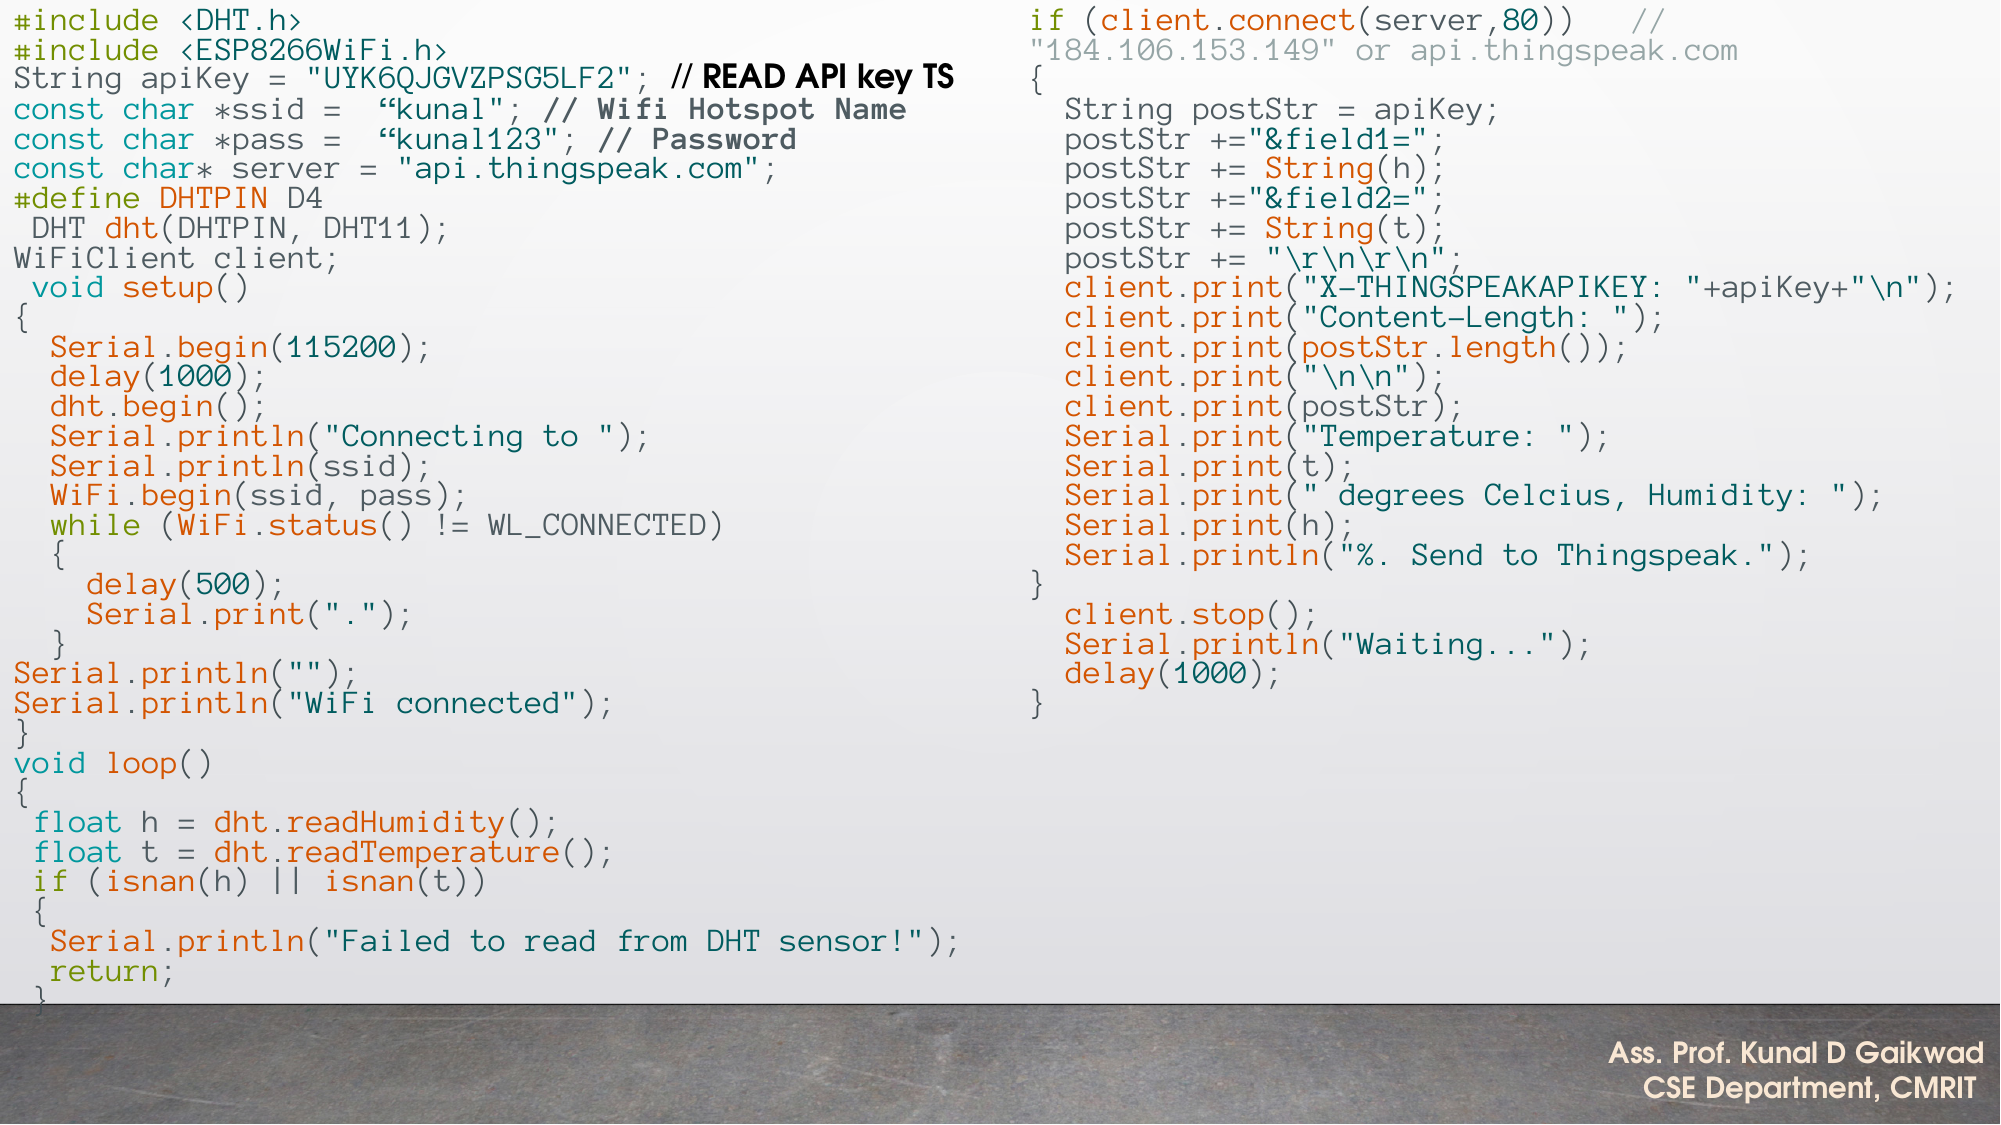

#include <DHT.h>
#include <ESP8266WiFi.h>
String apiKey = "UYK6QJGVZPSG5LF2"; // READ API key TS
const char *ssid =  “kunal"; // Wifi Hotspot Name
const char *pass =  “kunal123"; // Password
const char* server = "api.thingspeak.com";
#define DHTPIN D4
 DHT dht(DHTPIN, DHT11);
WiFiClient client;
 void setup()
{
  Serial.begin(115200);
  delay(1000);
  dht.begin();
  Serial.println("Connecting to ");
  Serial.println(ssid);
  WiFi.begin(ssid, pass);
  while (WiFi.status() != WL_CONNECTED)
  {
    delay(500);
    Serial.print(".");
  }
Serial.println("");
Serial.println("WiFi connected");
}
void loop()
{
 float h = dht.readHumidity();
 float t = dht.readTemperature();
 if (isnan(h) || isnan(t))
 {
  Serial.println("Failed to read from DHT sensor!");
  return;
 }

if (client.connect(server,80))   //   "184.106.153.149" or api.thingspeak.com
{
  String postStr = apiKey;
  postStr +="&field1=";
  postStr += String(h);
  postStr +="&field2=";
  postStr += String(t);
  postStr += "\r\n\r\n";
  client.print("X-THINGSPEAKAPIKEY: "+apiKey+"\n");
  client.print("Content-Length: ");
  client.print(postStr.length());
  client.print("\n\n");
  client.print(postStr);
  Serial.print("Temperature: ");
  Serial.print(t);
  Serial.print(" degrees Celcius, Humidity: ");
  Serial.print(h);
  Serial.println("%. Send to Thingspeak.");
}
  client.stop();
  Serial.println("Waiting...");
  delay(1000);
}

Ass. Prof. Kunal D Gaikwad
CSE Department, CMRIT